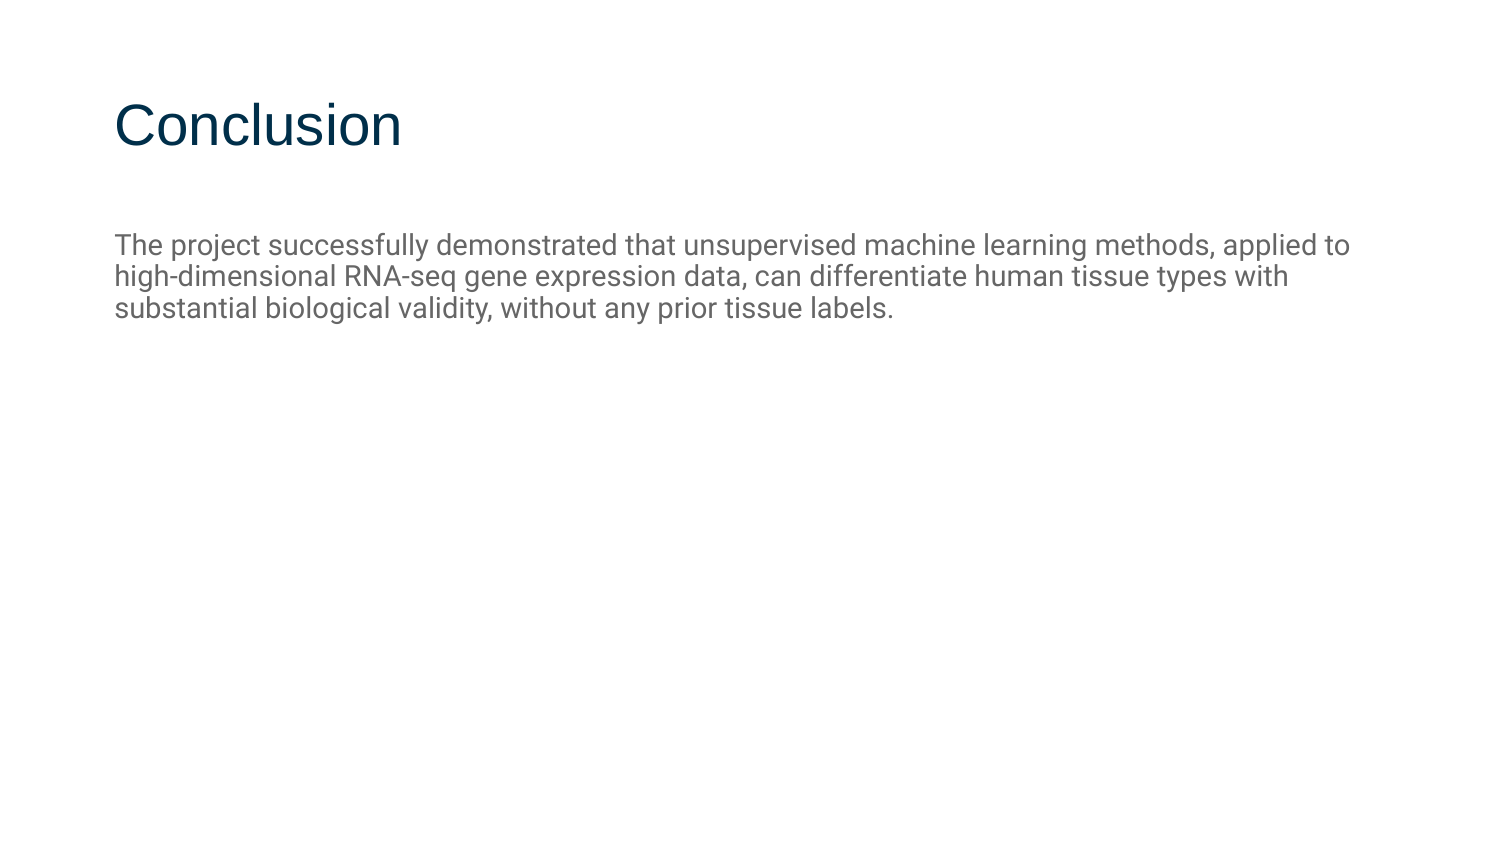

# Conclusion
The project successfully demonstrated that unsupervised machine learning methods, applied to high-dimensional RNA-seq gene expression data, can differentiate human tissue types with substantial biological validity, without any prior tissue labels.